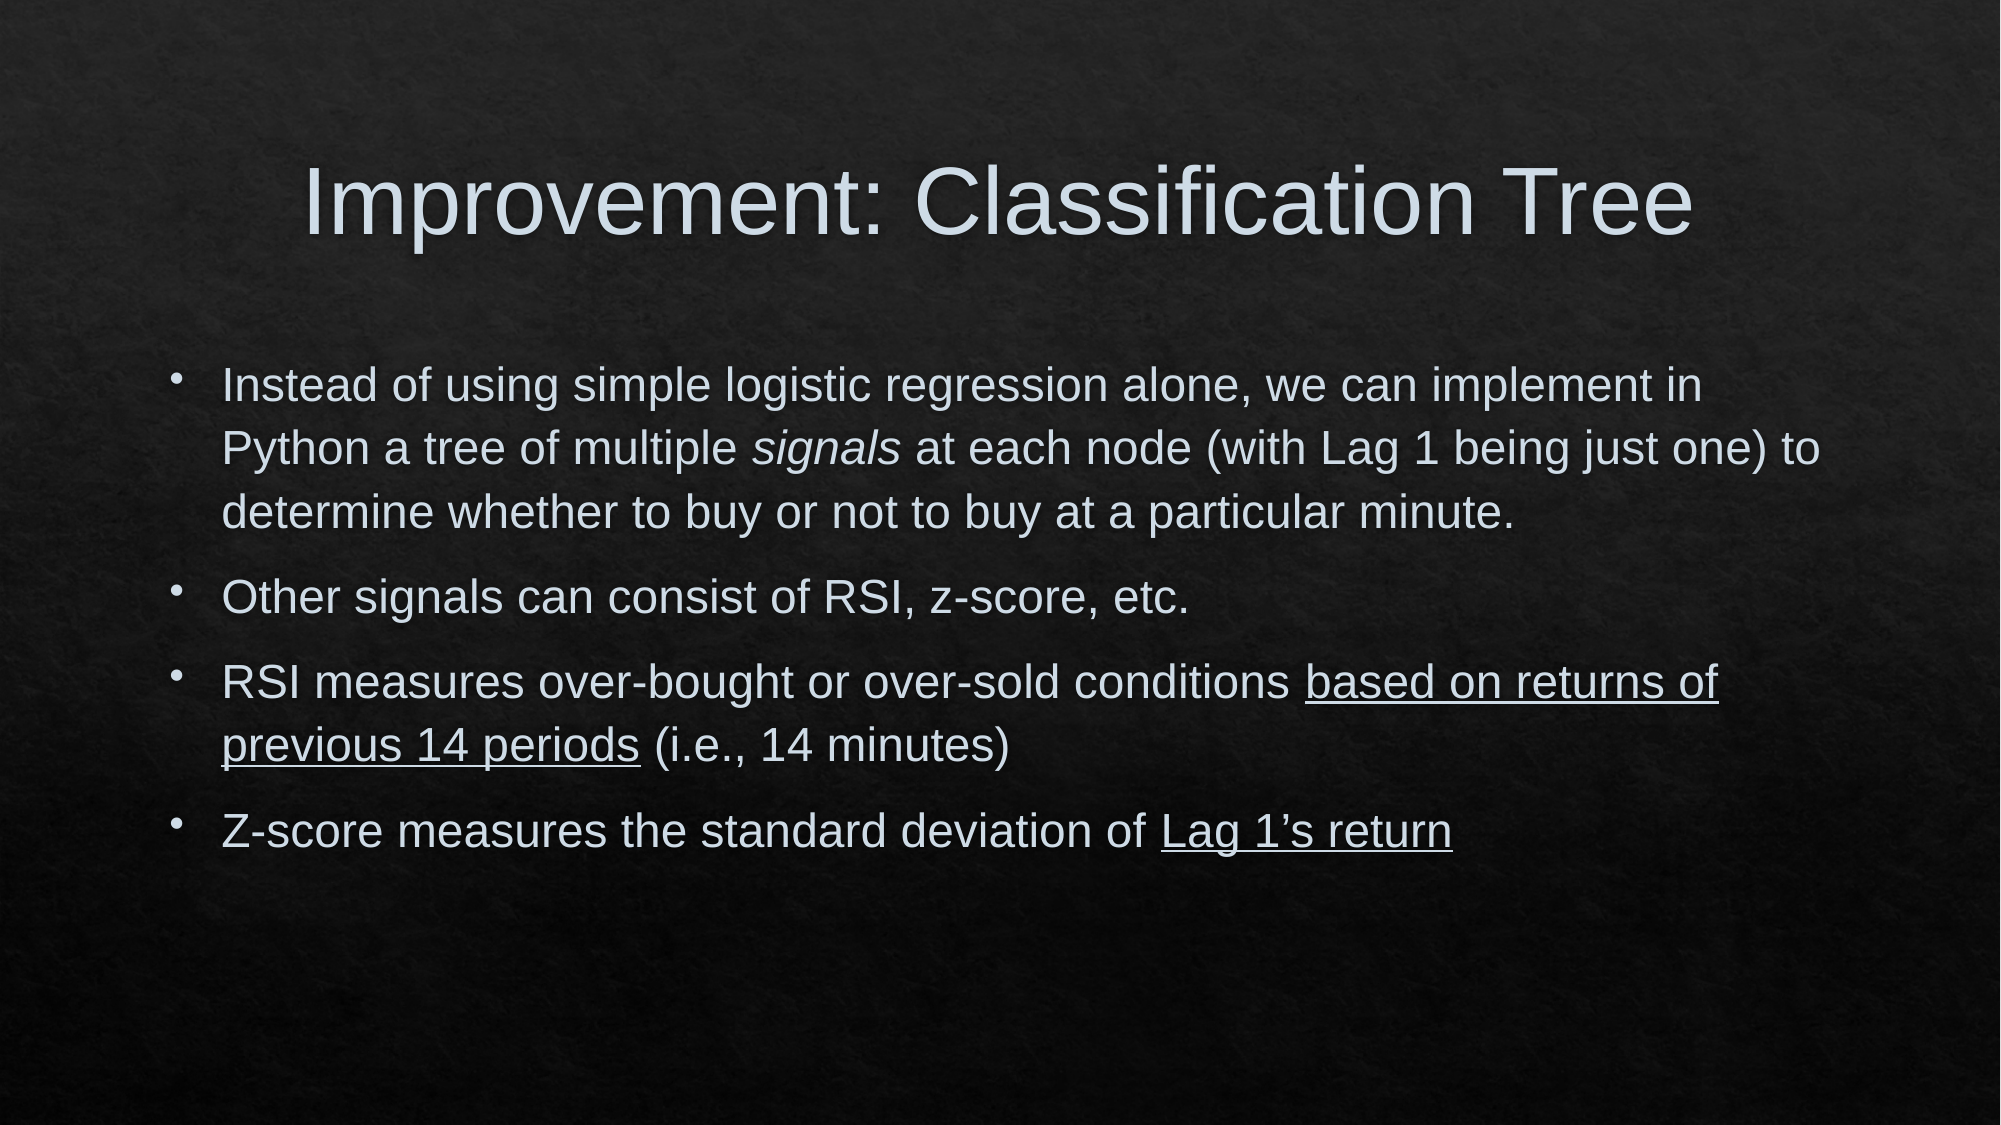

# Improvement: Classification Tree
Instead of using simple logistic regression alone, we can implement in Python a tree of multiple signals at each node (with Lag 1 being just one) to determine whether to buy or not to buy at a particular minute.
Other signals can consist of RSI, z-score, etc.
RSI measures over-bought or over-sold conditions based on returns of previous 14 periods (i.e., 14 minutes)
Z-score measures the standard deviation of Lag 1’s return